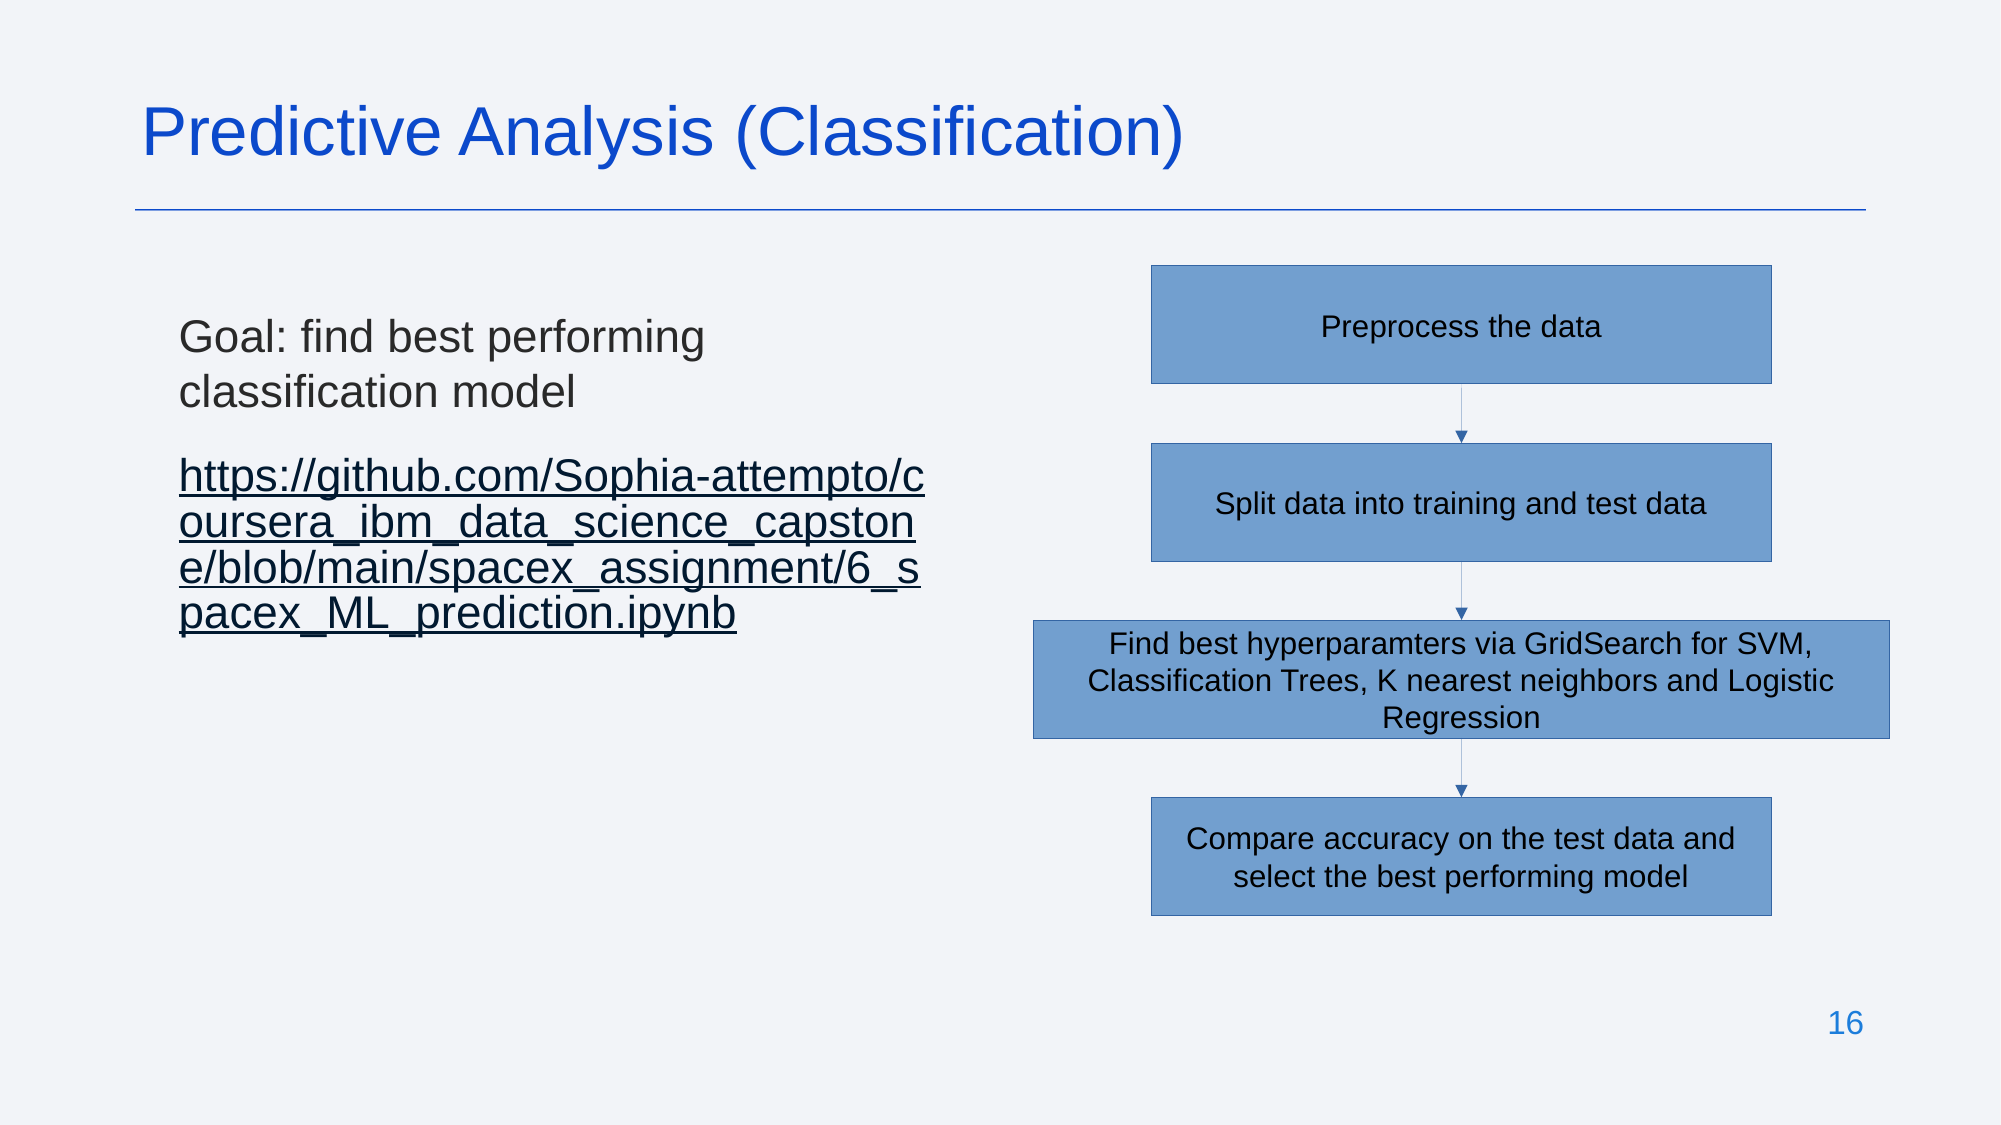

Predictive Analysis (Classification)
Preprocess the data
# Goal: find best performing classification model
https://github.com/Sophia-attempto/coursera_ibm_data_science_capstone/blob/main/spacex_assignment/6_spacex_ML_prediction.ipynb

Split data into training and test data
Find best hyperparamters via GridSearch for SVM, Classification Trees, K nearest neighbors and Logistic Regression
Compare accuracy on the test data and select the best performing model
16